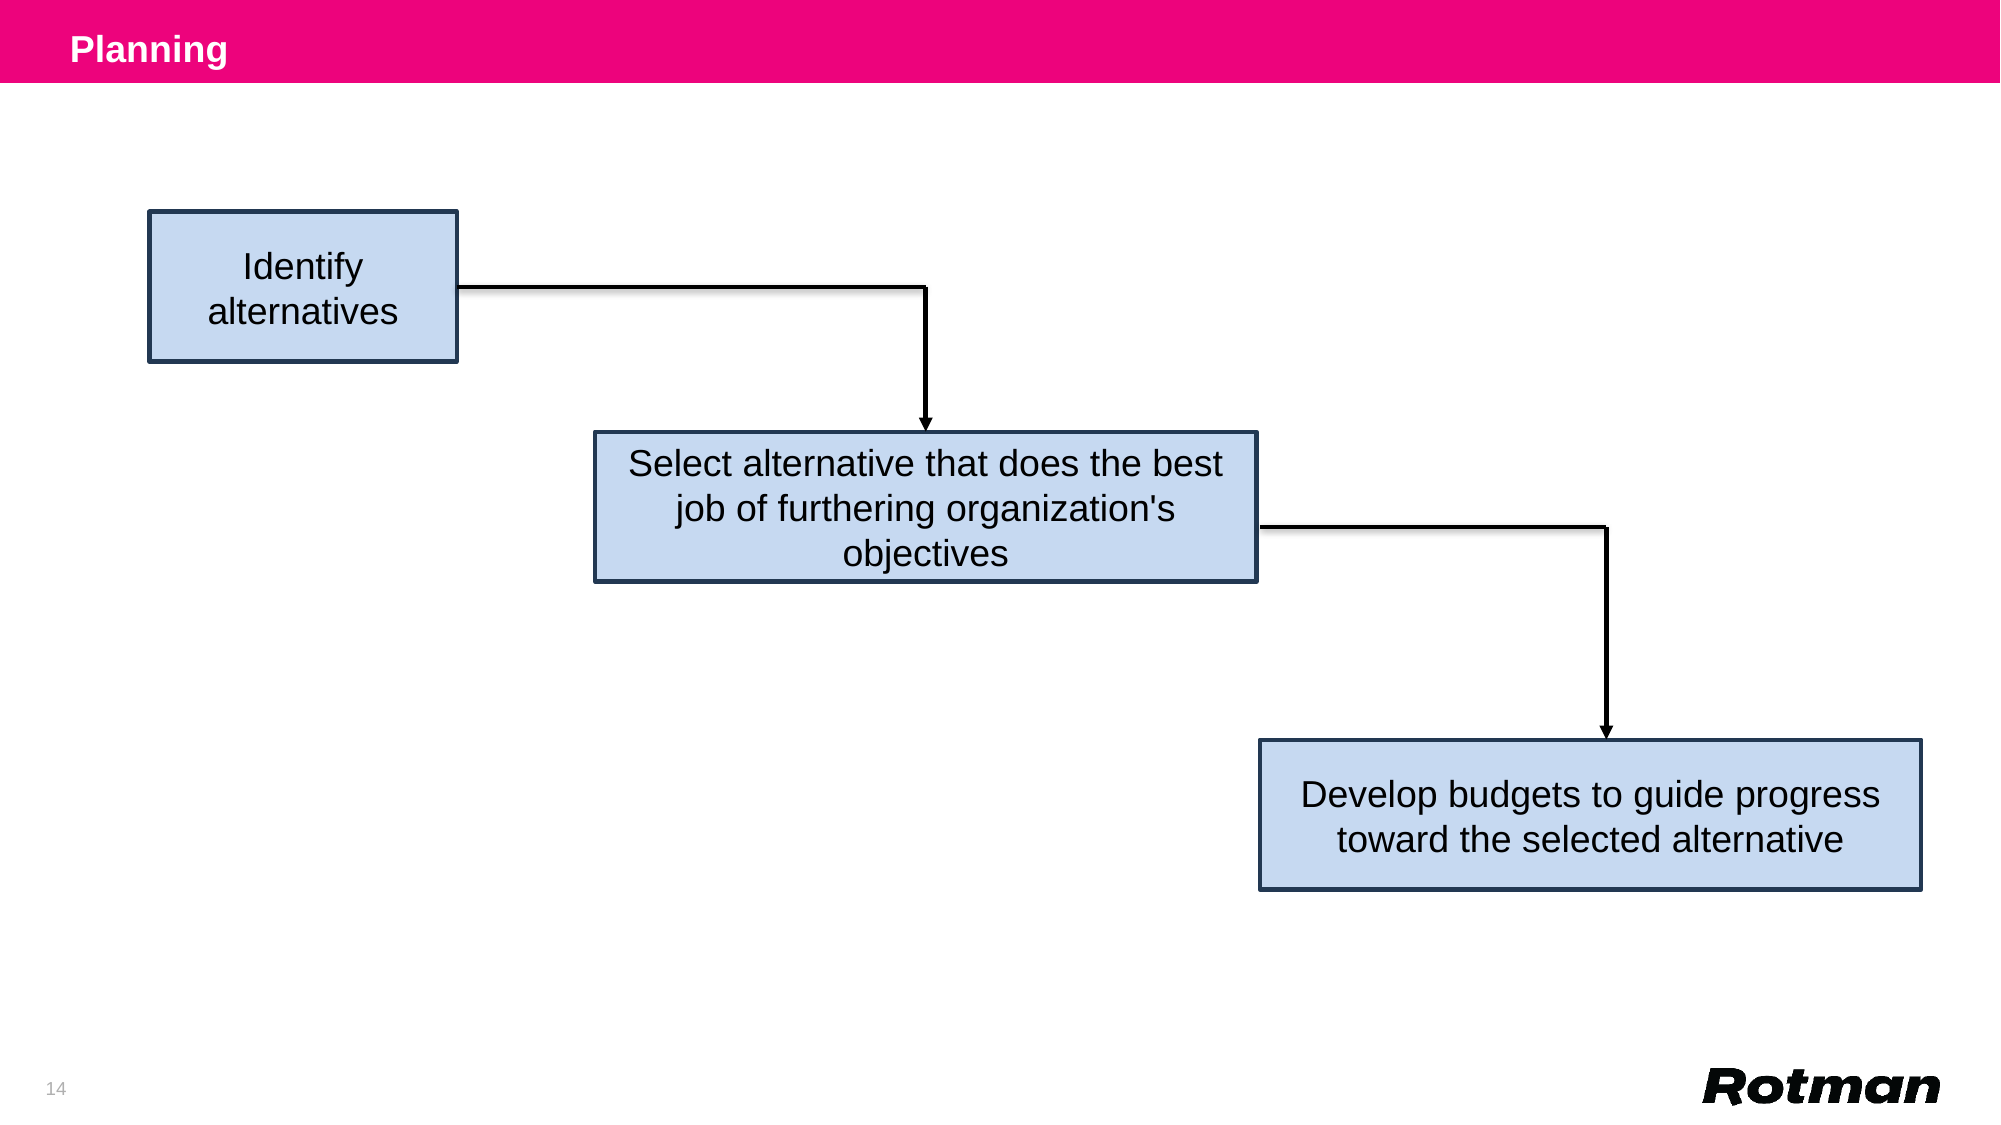

Planning

Identify alternatives
Select alternative that does the best job of furthering organization's objectives
Develop budgets to guide progress toward the selected alternative
14